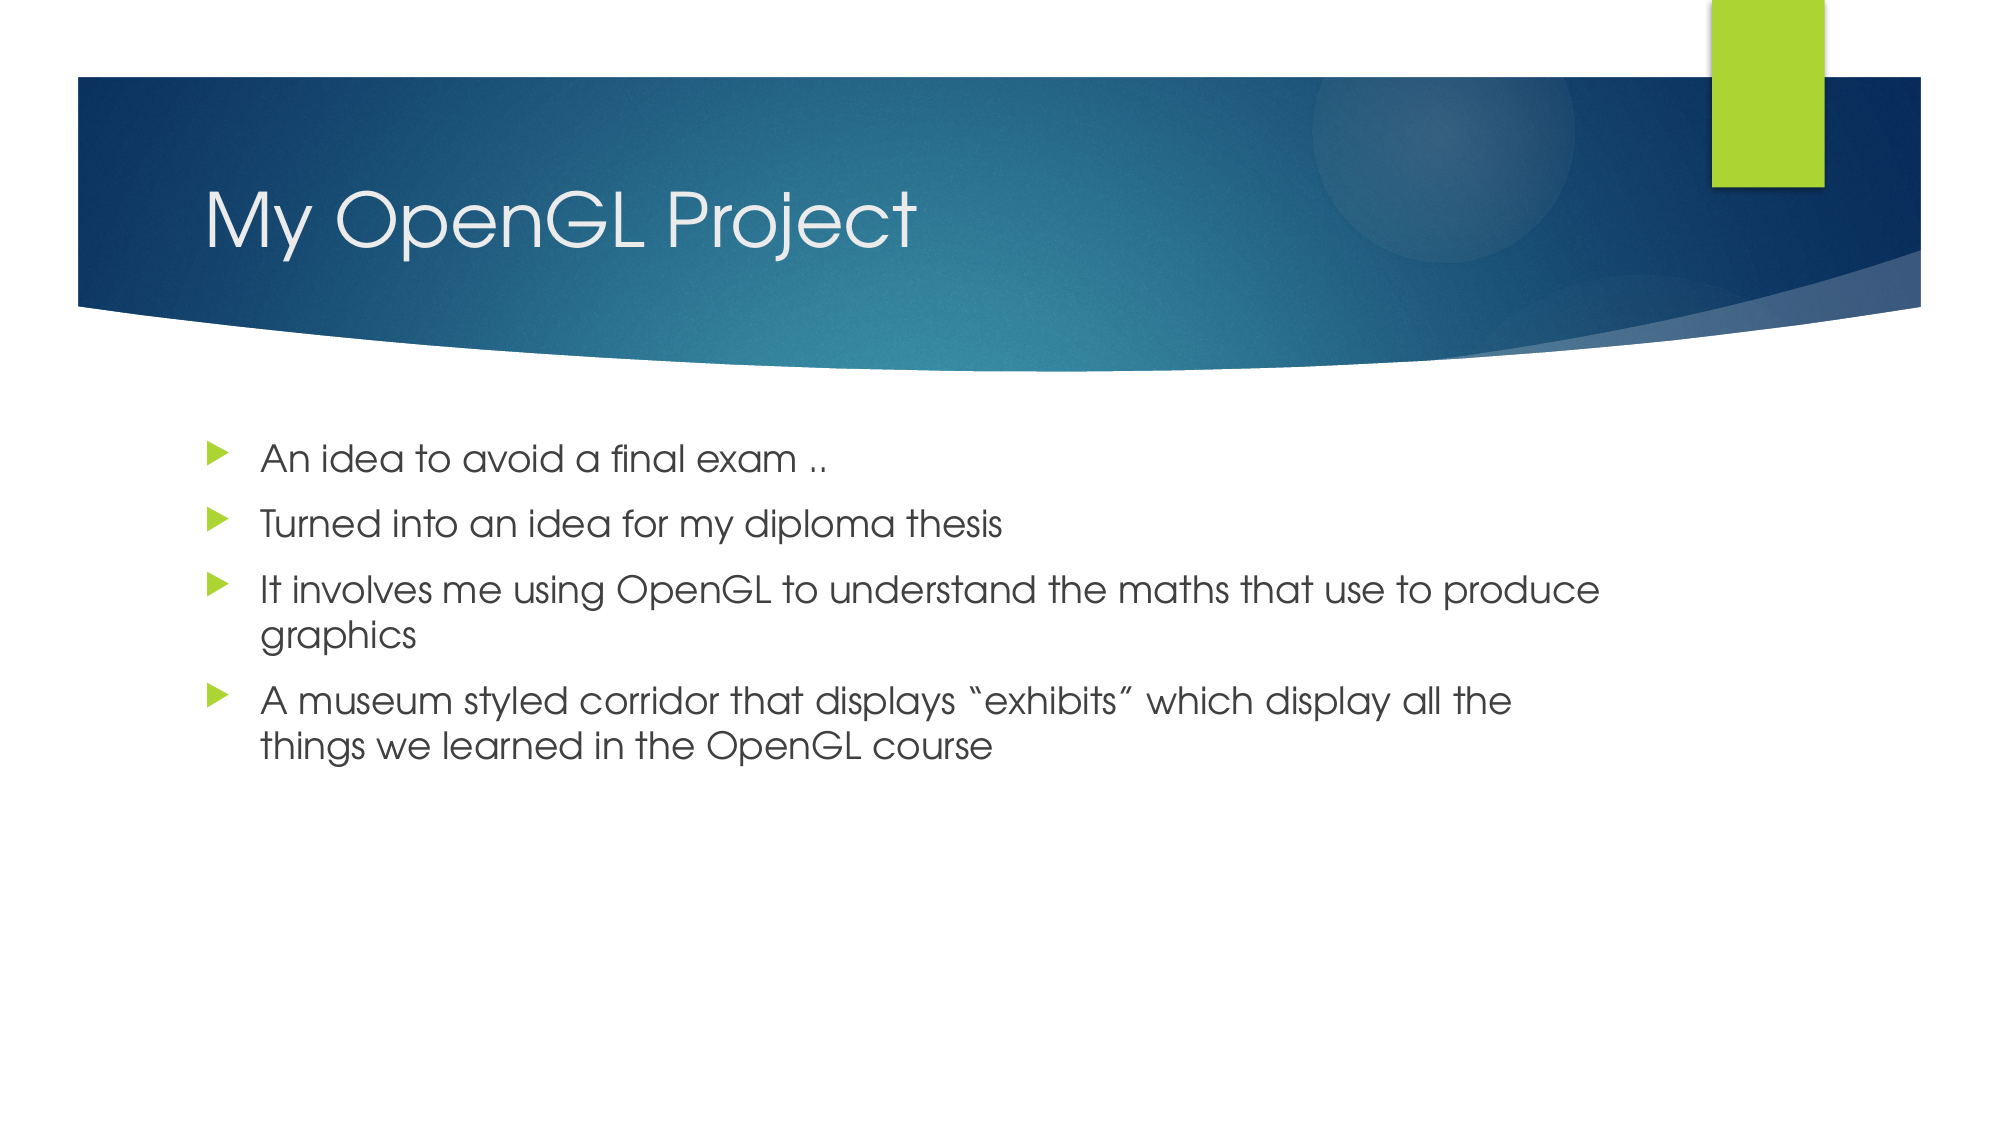

# My OpenGL Project
An idea to avoid a final exam ..
Turned into an idea for my diploma thesis
It involves me using OpenGL to understand the maths that use to produce graphics
A museum styled corridor that displays “exhibits” which display all the things we learned in the OpenGL course